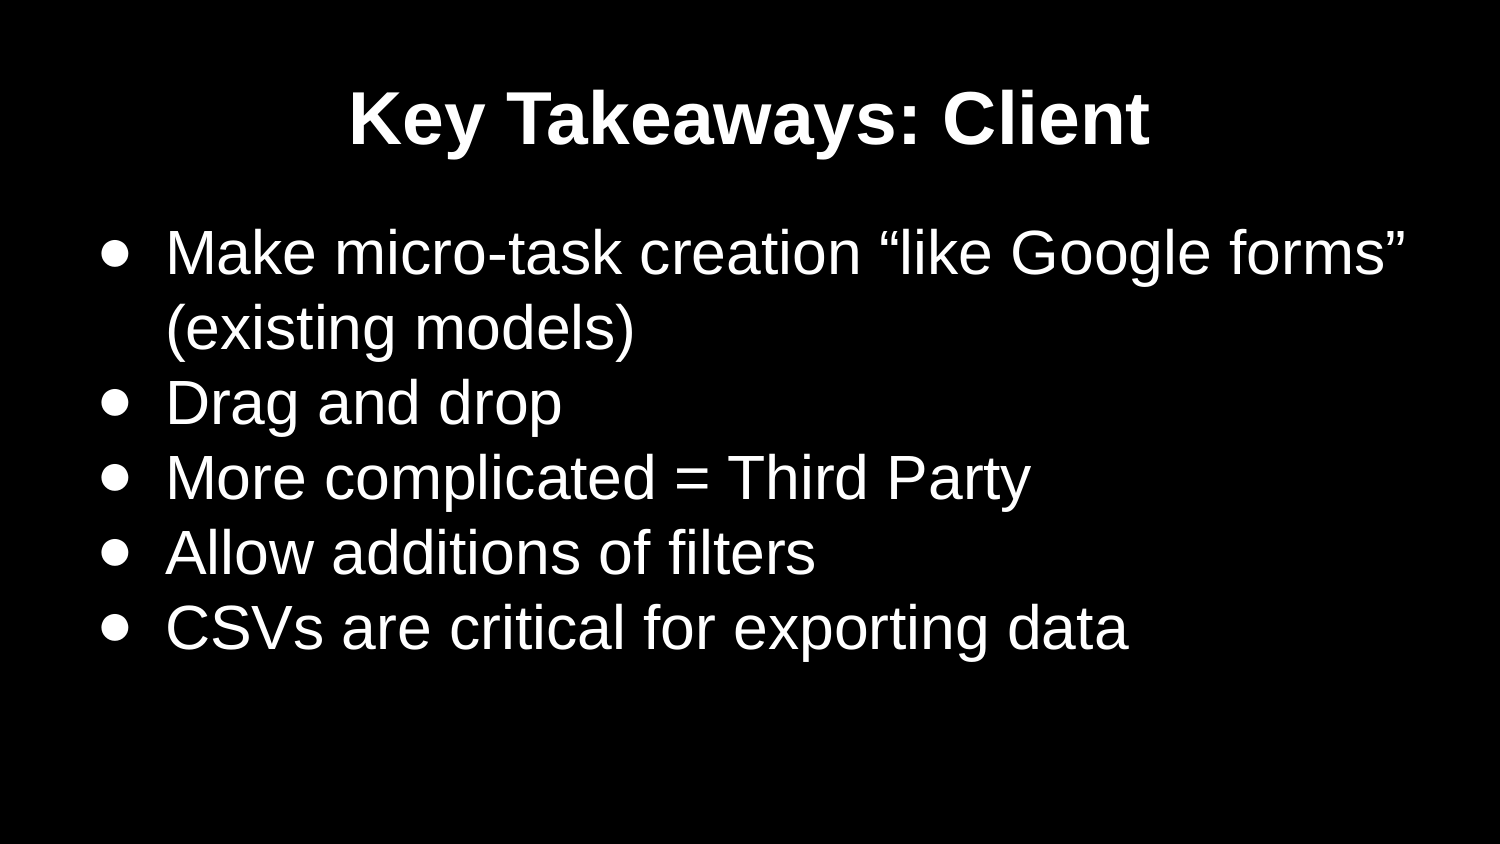

# Key Takeaways: Client
Make micro-task creation “like Google forms” (existing models)
Drag and drop
More complicated = Third Party
Allow additions of filters
CSVs are critical for exporting data